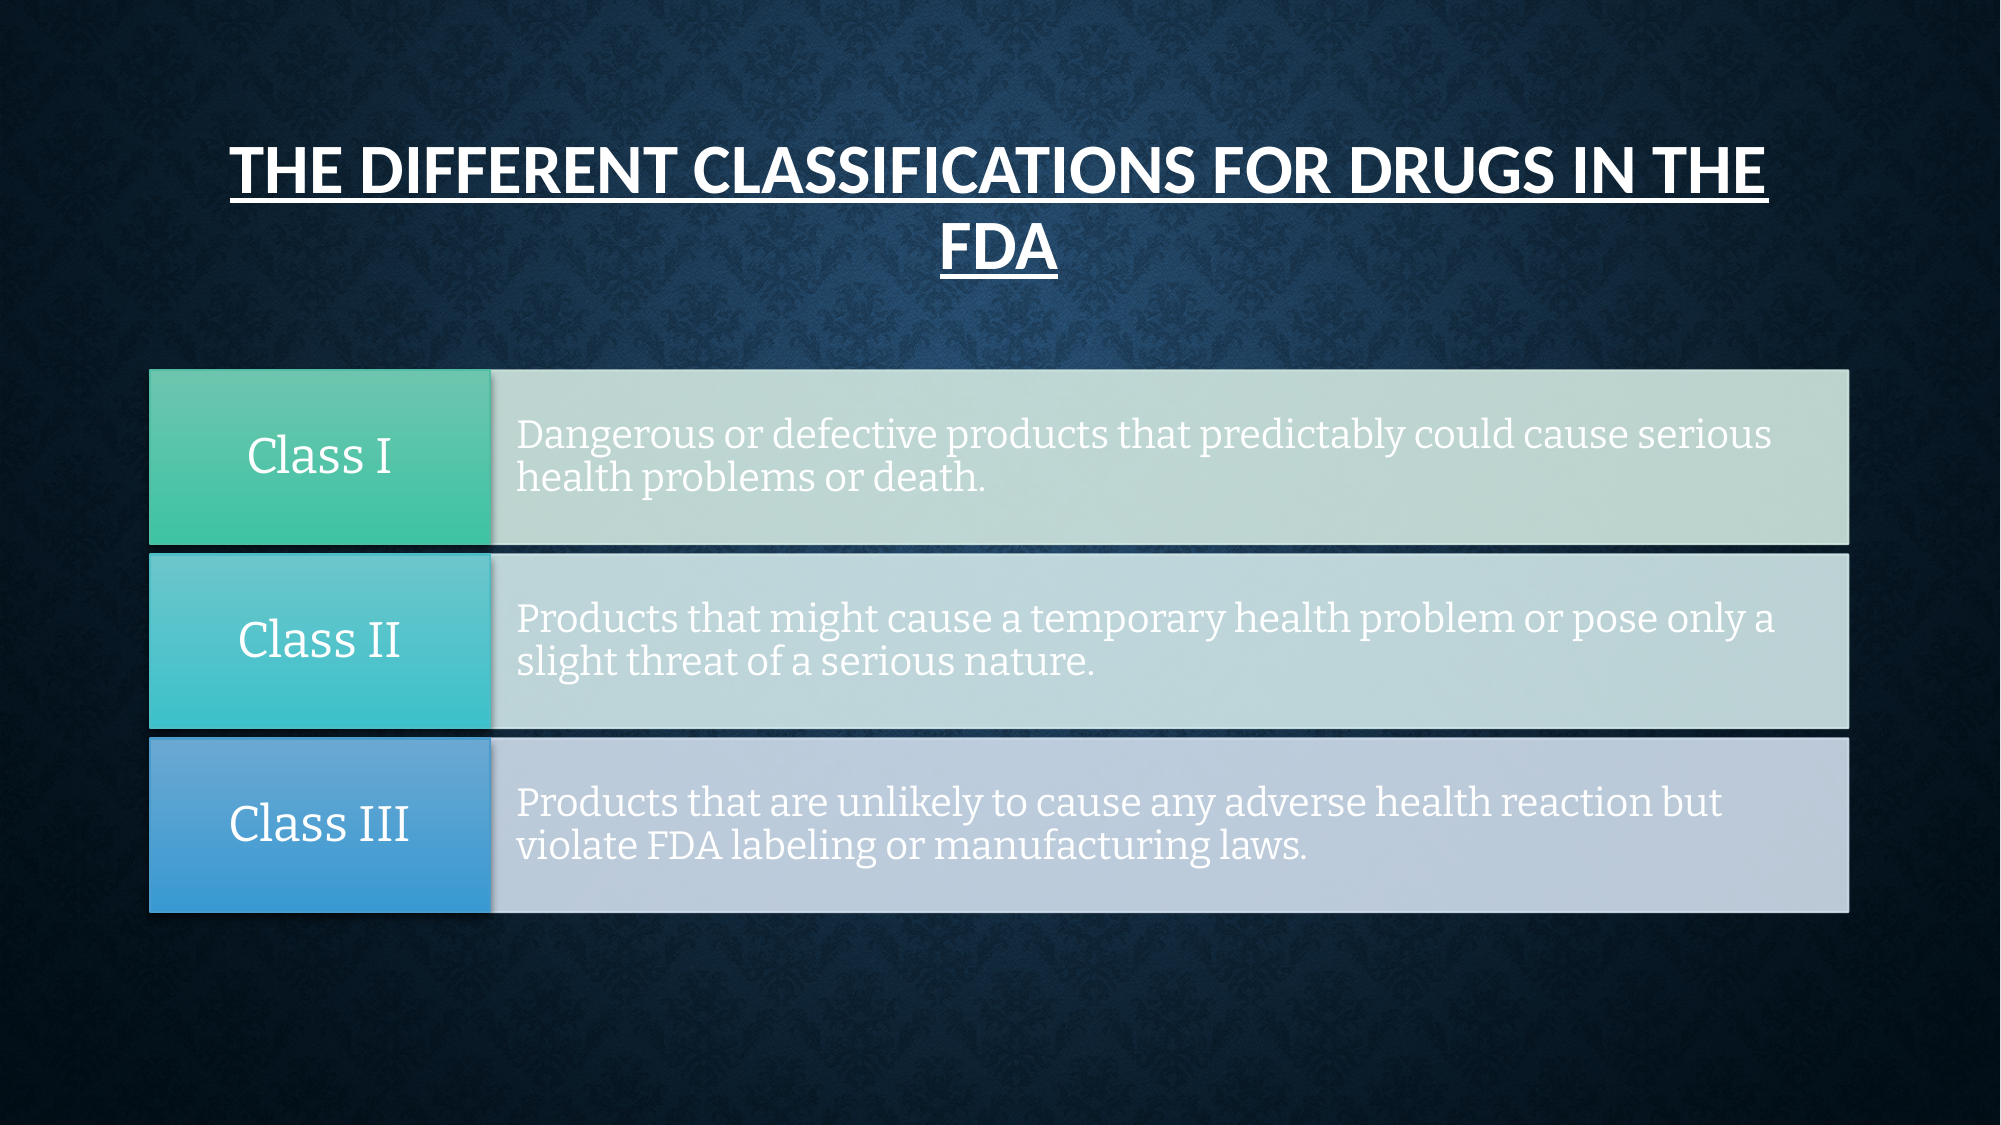

# The different classifications for drugs in the FDA
Dangerous or defective products that predictably could cause serious health problems or death.
Class I
Products that might cause a temporary health problem or pose only a slight threat of a serious nature.
Class II
Products that are unlikely to cause any adverse health reaction but violate FDA labeling or manufacturing laws.
Class III